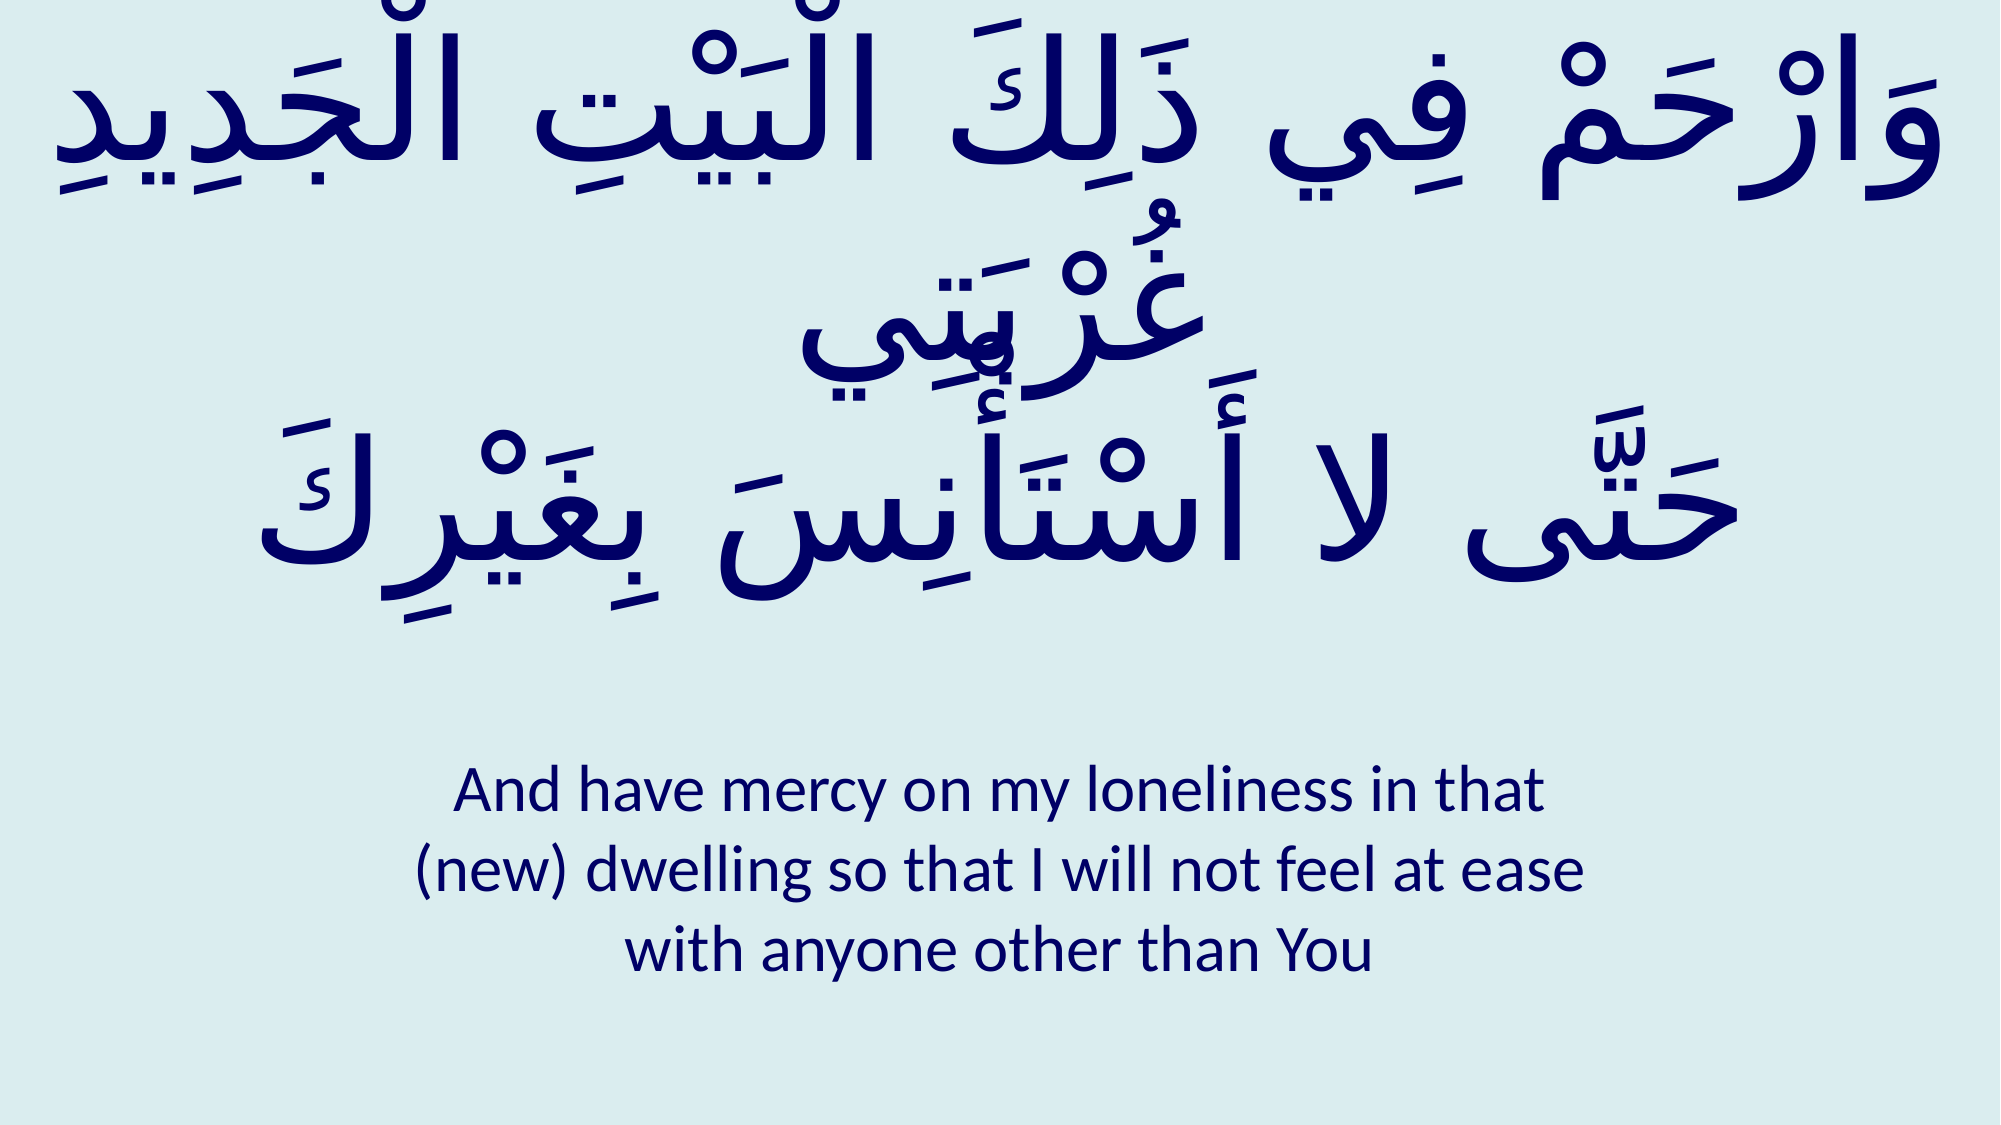

# وَارْحَمْ فِي ذَلِكَ الْبَيْتِ الْجَدِيدِ غُرْبَتِي حَتَّى لا أَسْتَأْنِسَ بِغَيْرِكَ
And have mercy on my loneliness in that (new) dwelling so that I will not feel at ease with anyone other than You